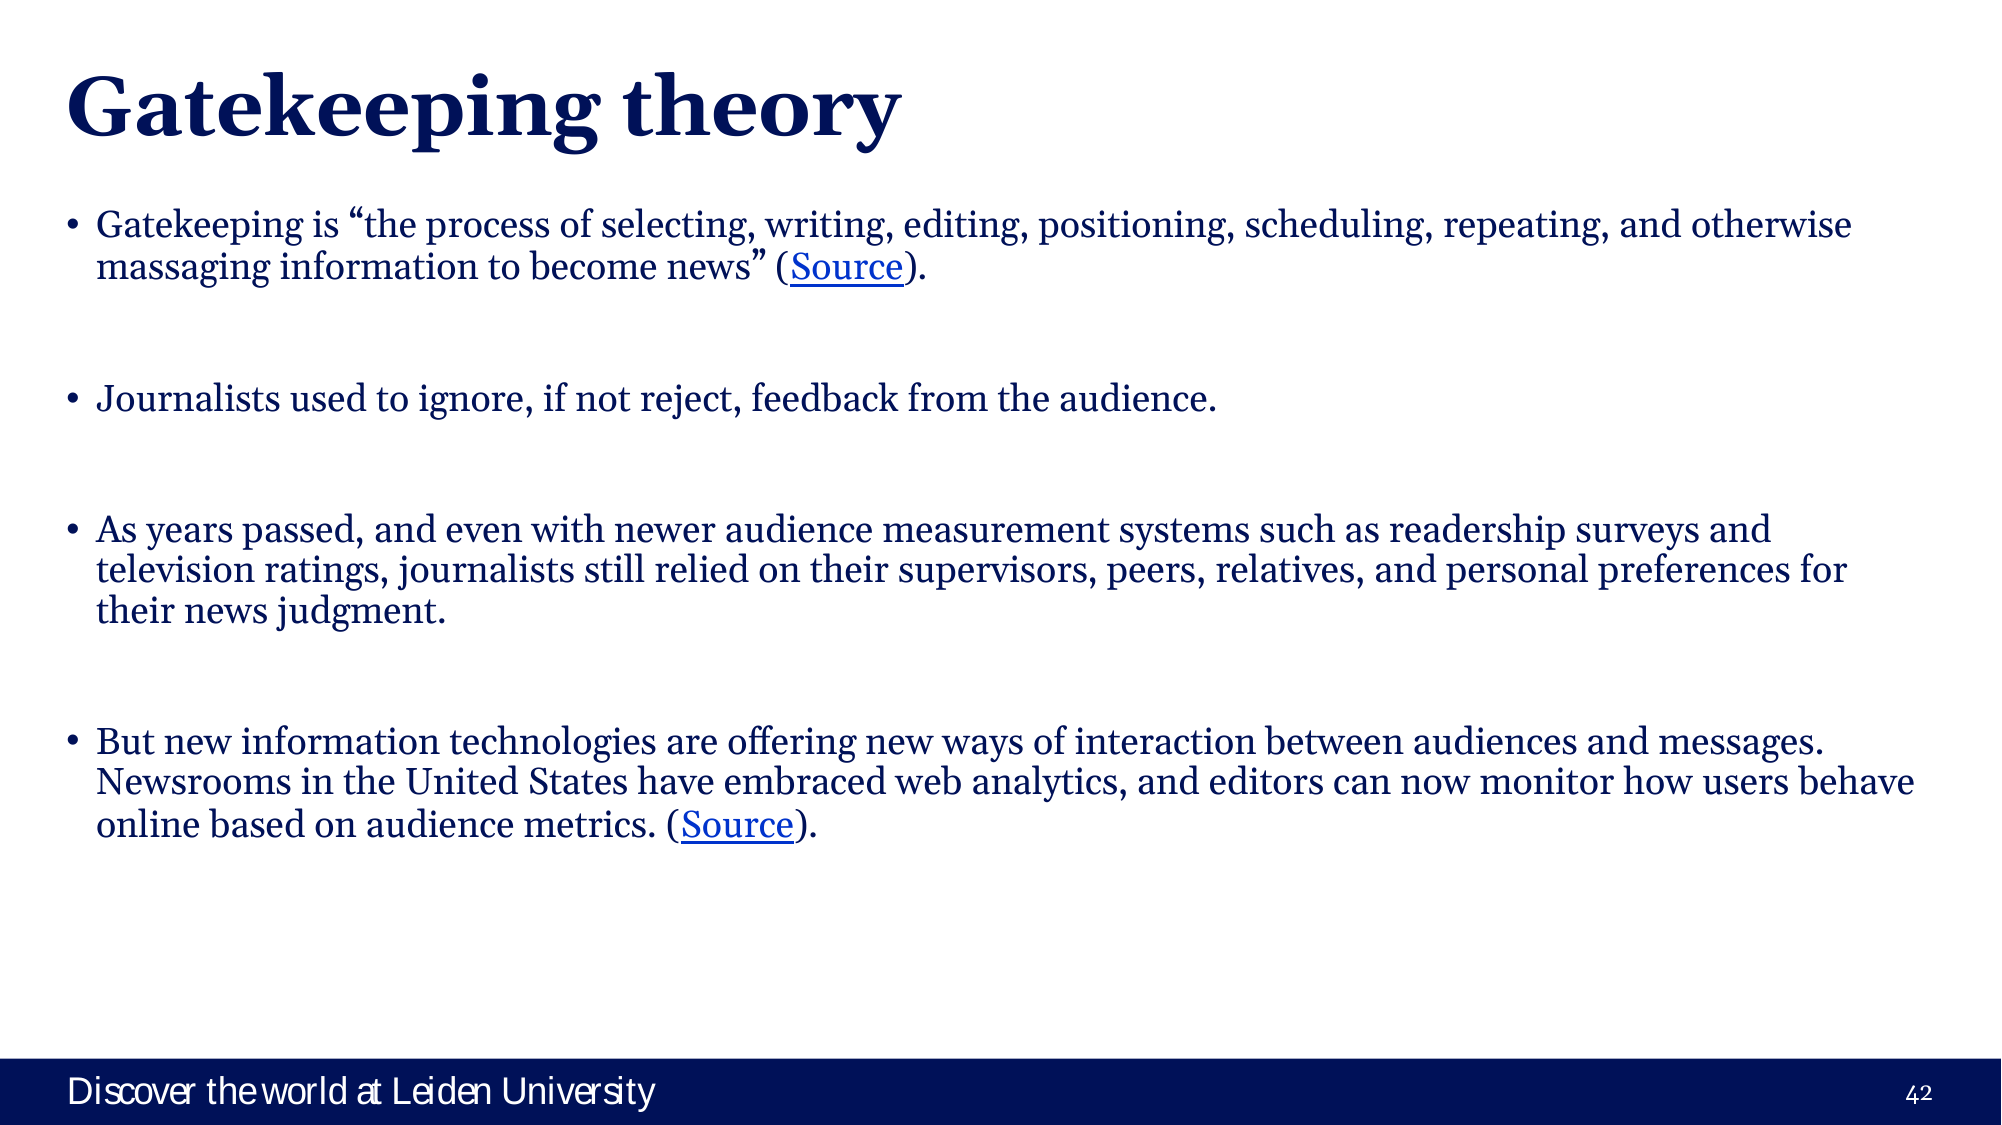

# Gatekeeping theory
Gatekeeping is “the process of selecting, writing, editing, positioning, scheduling, repeating, and otherwise massaging information to become news” (Source).

Journalists used to ignore, if not reject, feedback from the audience.

As years passed, and even with newer audience measurement systems such as readership surveys and television ratings, journalists still relied on their supervisors, peers, relatives, and personal preferences for their news judgment.

But new information technologies are offering new ways of interaction between audiences and messages. Newsrooms in the United States have embraced web analytics, and editors can now monitor how users behave online based on audience metrics. (Source).

42